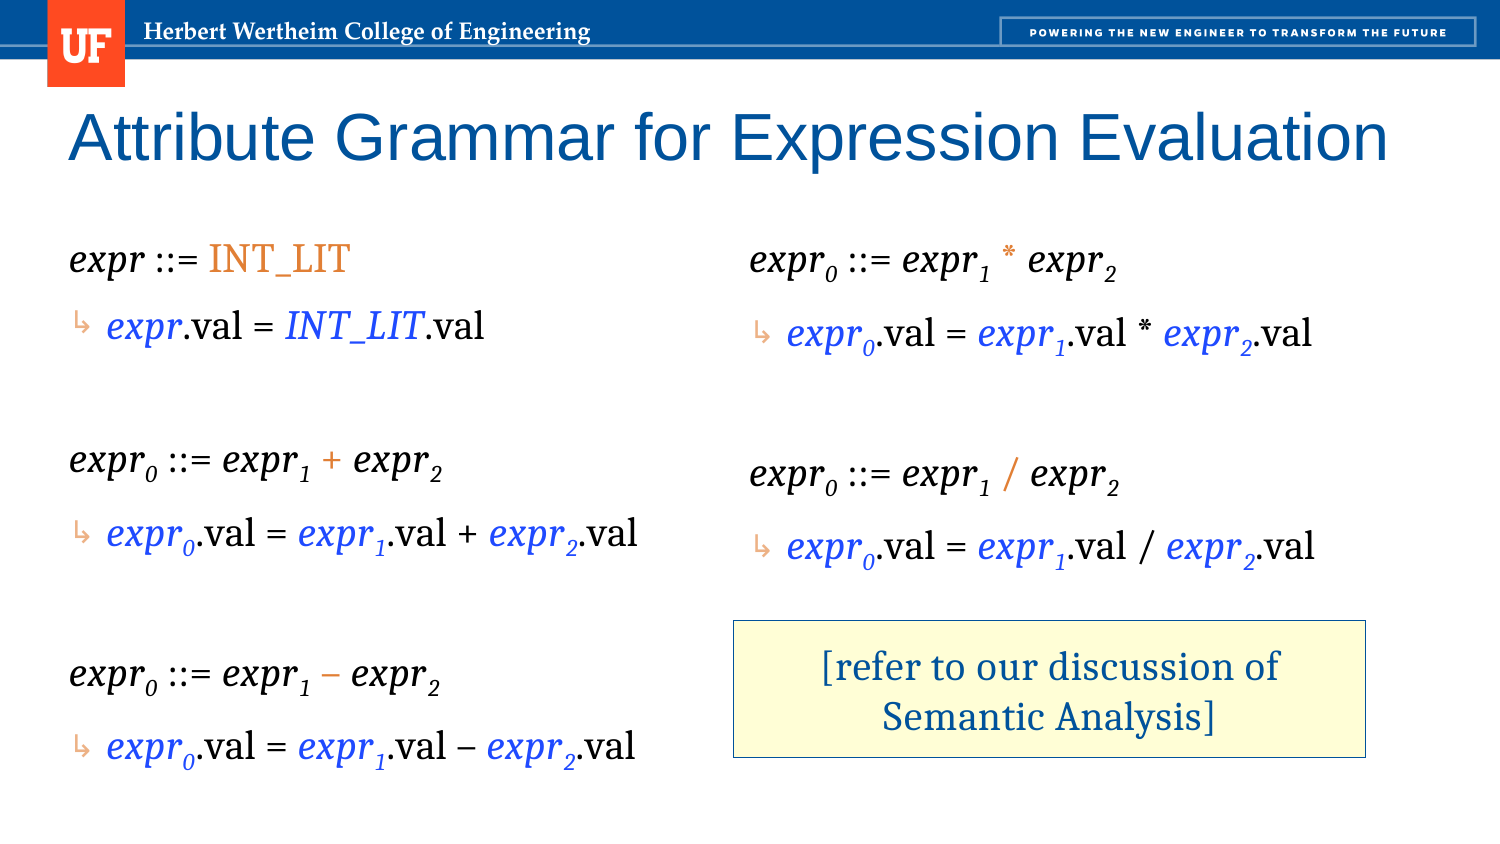

# Attribute Grammar for Expression Evaluation
expr ::= INT_LIT
expr.val = INT_LIT.val

expr0 ::= expr1 + expr2
expr0.val = expr1.val + expr2.val

expr0 ::= expr1 – expr2
expr0.val = expr1.val – expr2.val
expr0 ::= expr1 * expr2
expr0.val = expr1.val * expr2.val

expr0 ::= expr1 / expr2
expr0.val = expr1.val / expr2.val
[refer to our discussion of Semantic Analysis]